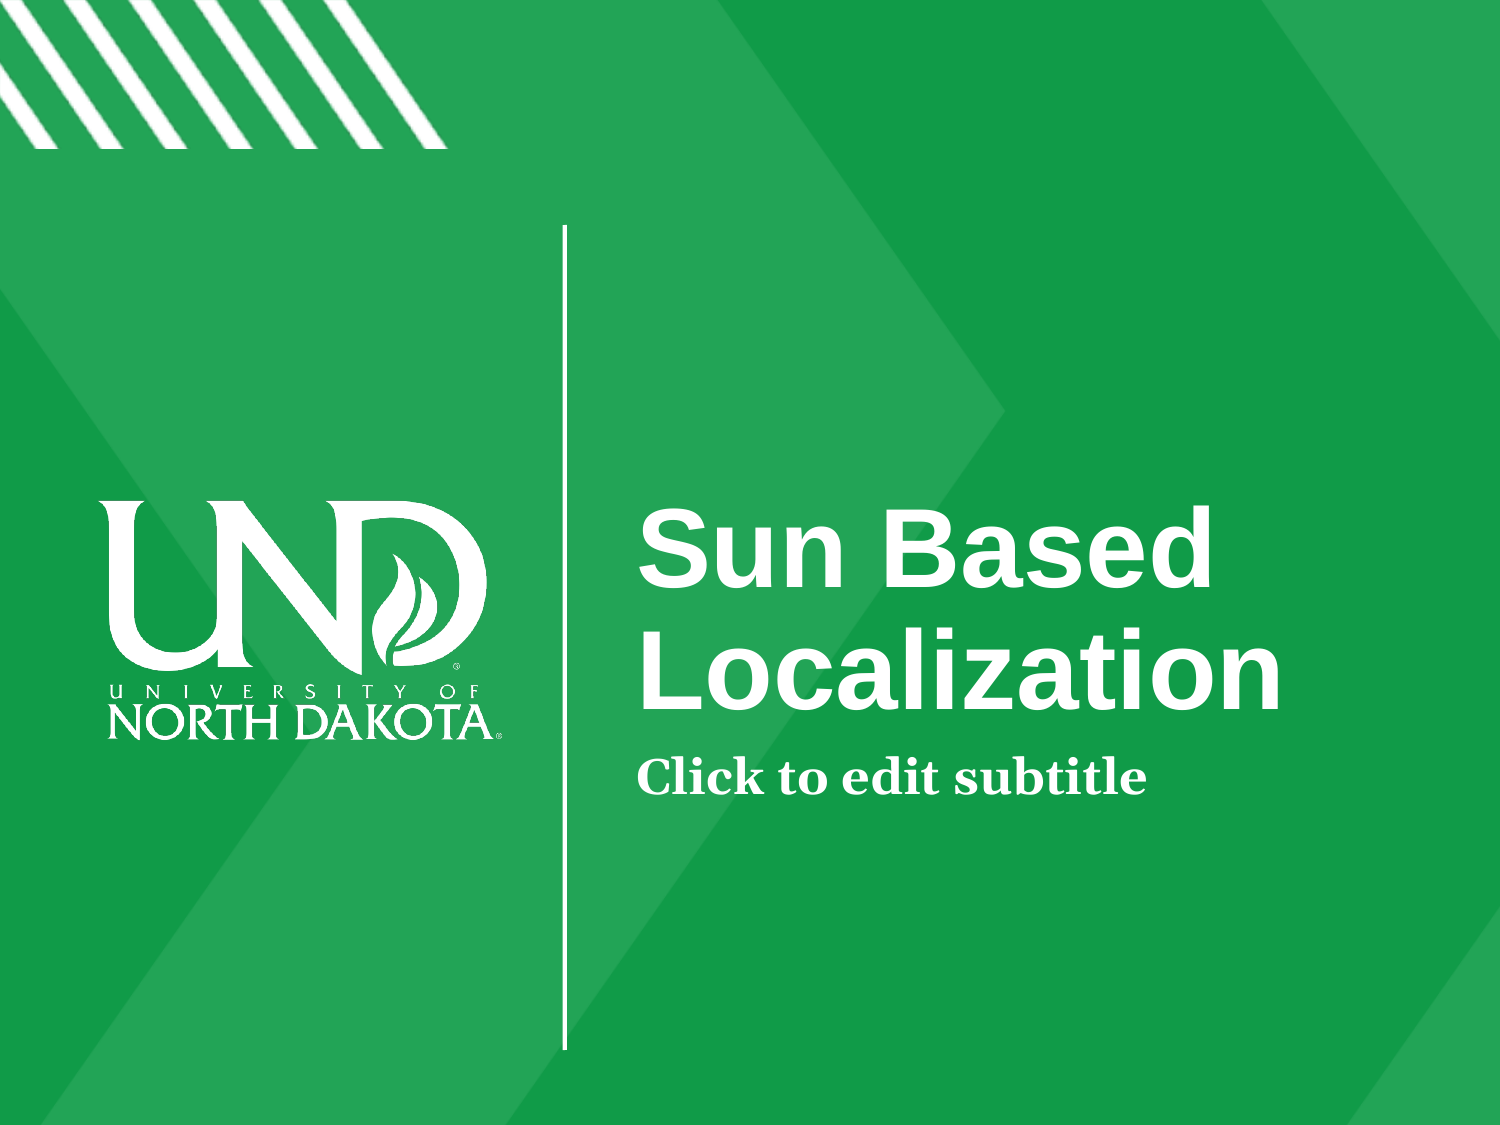

# Sun Based Localization
Click to edit subtitle